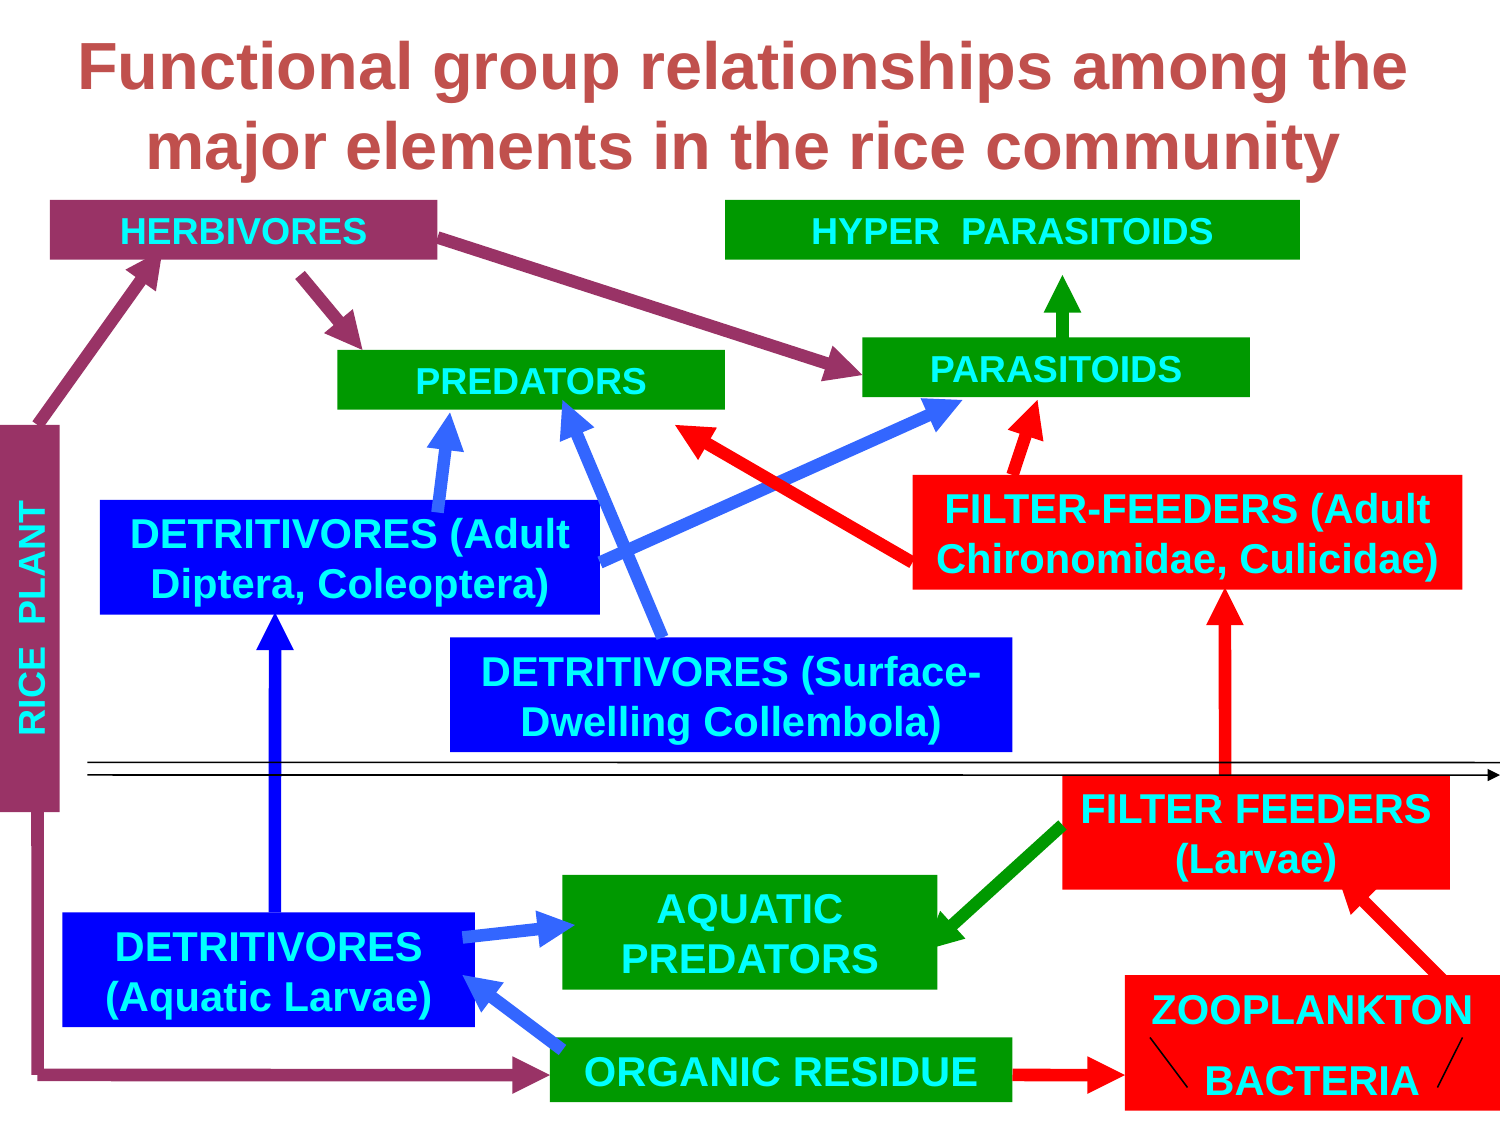

Functional group relationships among the major elements in the rice community

HERBIVORES
HYPER  PARASITOIDS

PARASITOIDS
PREDATORS

FILTER-FEEDERS (Adult Chironomidae, Culicidae)
DETRITIVORES (Adult Diptera, Coleoptera)
RICE  PLANT

DETRITIVORES (Surface- Dwelling Collembola)

FILTER FEEDERS (Larvae)

AQUATIC PREDATORS

DETRITIVORES (Aquatic Larvae)

ZOOPLANKTON
BACTERIA
ORGANIC RESIDUE